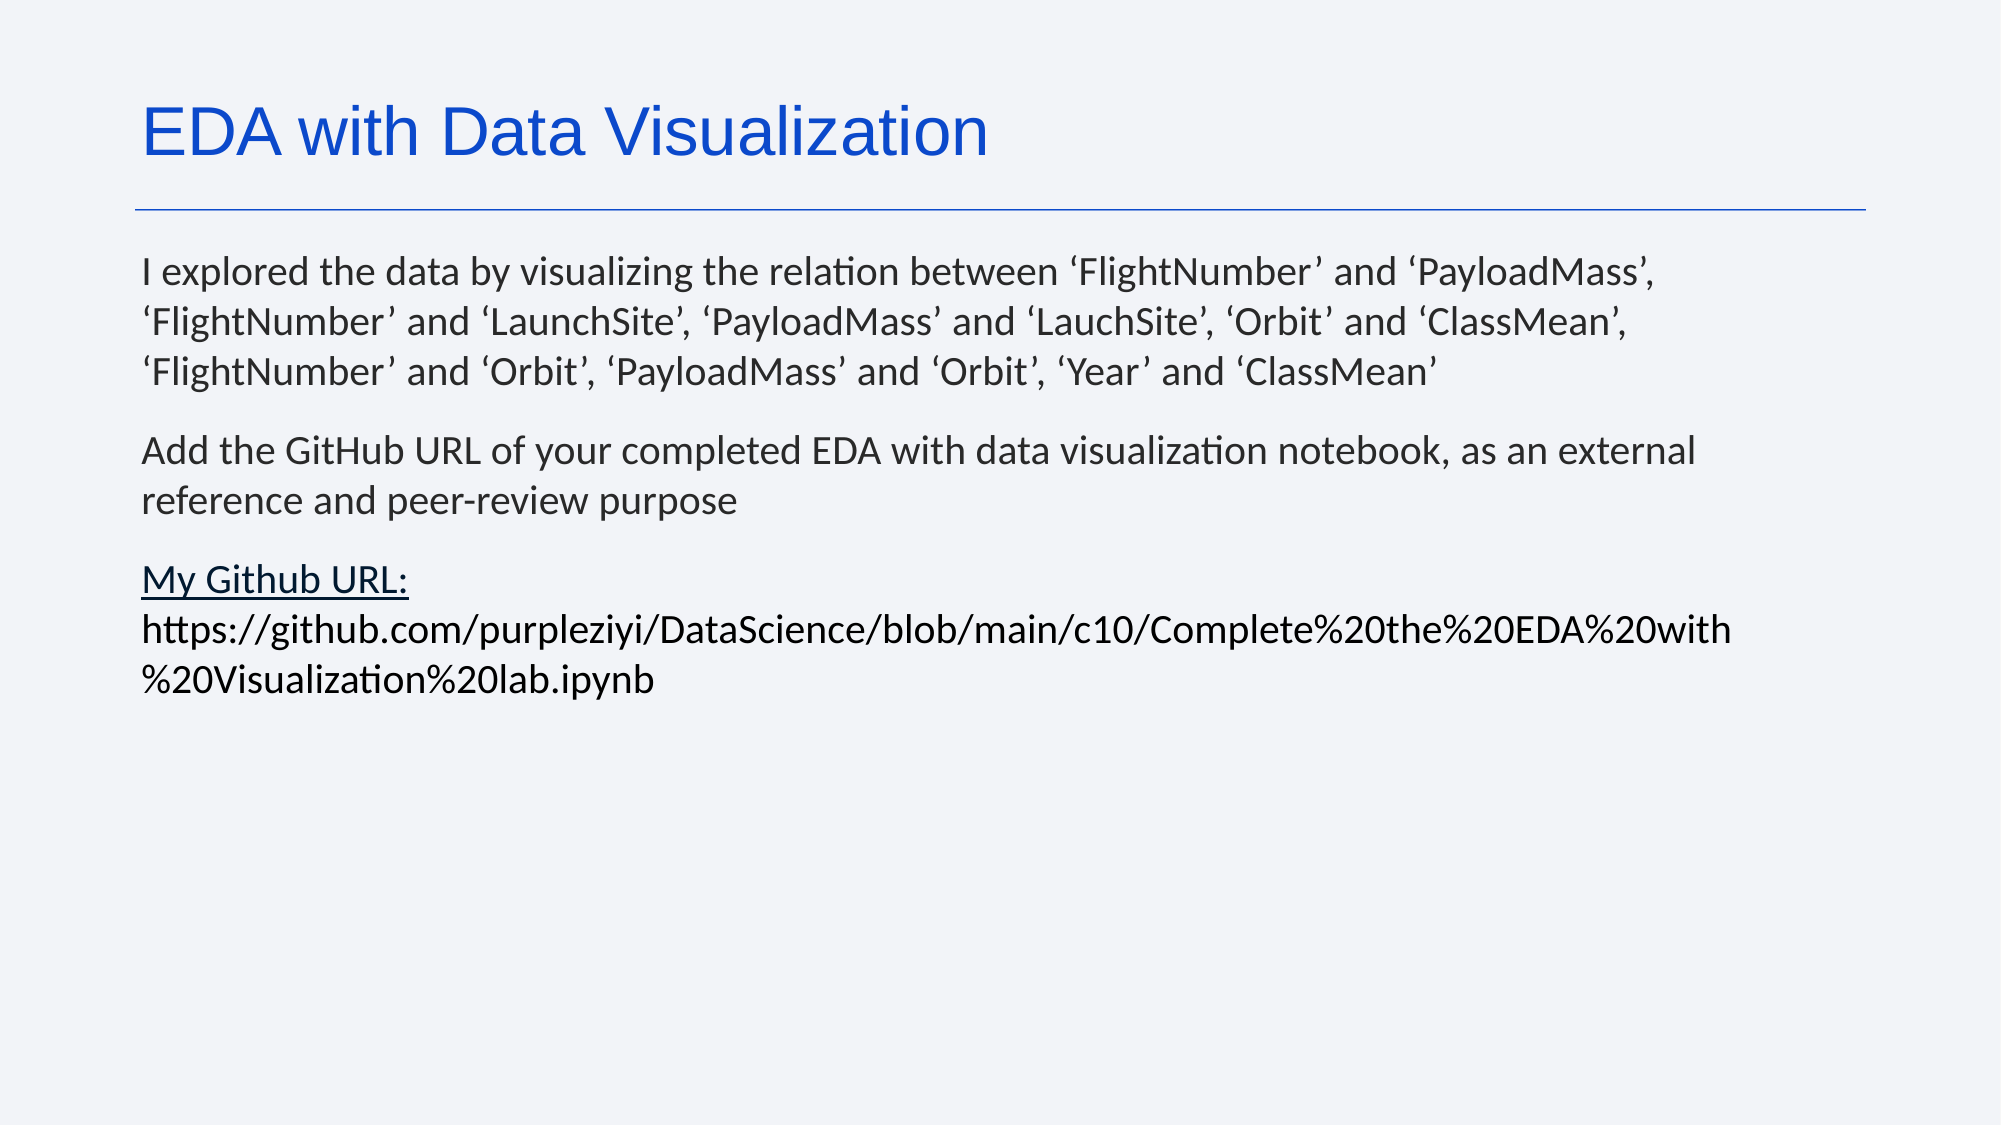

EDA with Data Visualization
I explored the data by visualizing the relation between ‘FlightNumber’ and ‘PayloadMass’, ‘FlightNumber’ and ‘LaunchSite’, ‘PayloadMass’ and ‘LauchSite’, ‘Orbit’ and ‘ClassMean’, ‘FlightNumber’ and ‘Orbit’, ‘PayloadMass’ and ‘Orbit’, ‘Year’ and ‘ClassMean’
Add the GitHub URL of your completed EDA with data visualization notebook, as an external reference and peer-review purpose
My Github URL:
https://github.com/purpleziyi/DataScience/blob/main/c10/Complete%20the%20EDA%20with%20Visualization%20lab.ipynb
11